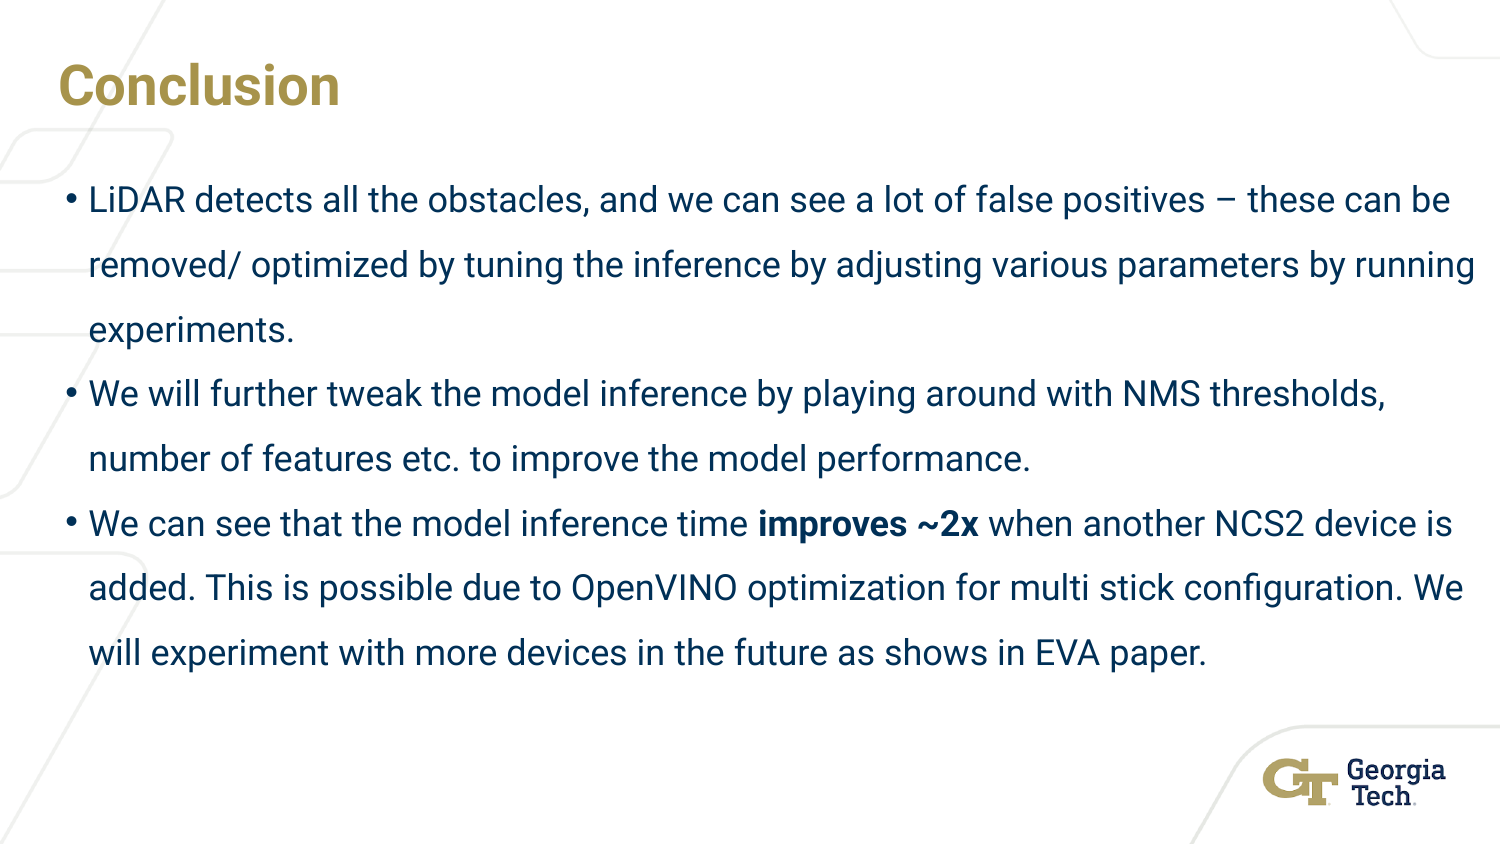

# Conclusion
LiDAR detects all the obstacles, and we can see a lot of false positives – these can be removed/ optimized by tuning the inference by adjusting various parameters by running experiments.
We will further tweak the model inference by playing around with NMS thresholds, number of features etc. to improve the model performance.
We can see that the model inference time improves ~2x when another NCS2 device is added. This is possible due to OpenVINO optimization for multi stick configuration. We will experiment with more devices in the future as shows in EVA paper.